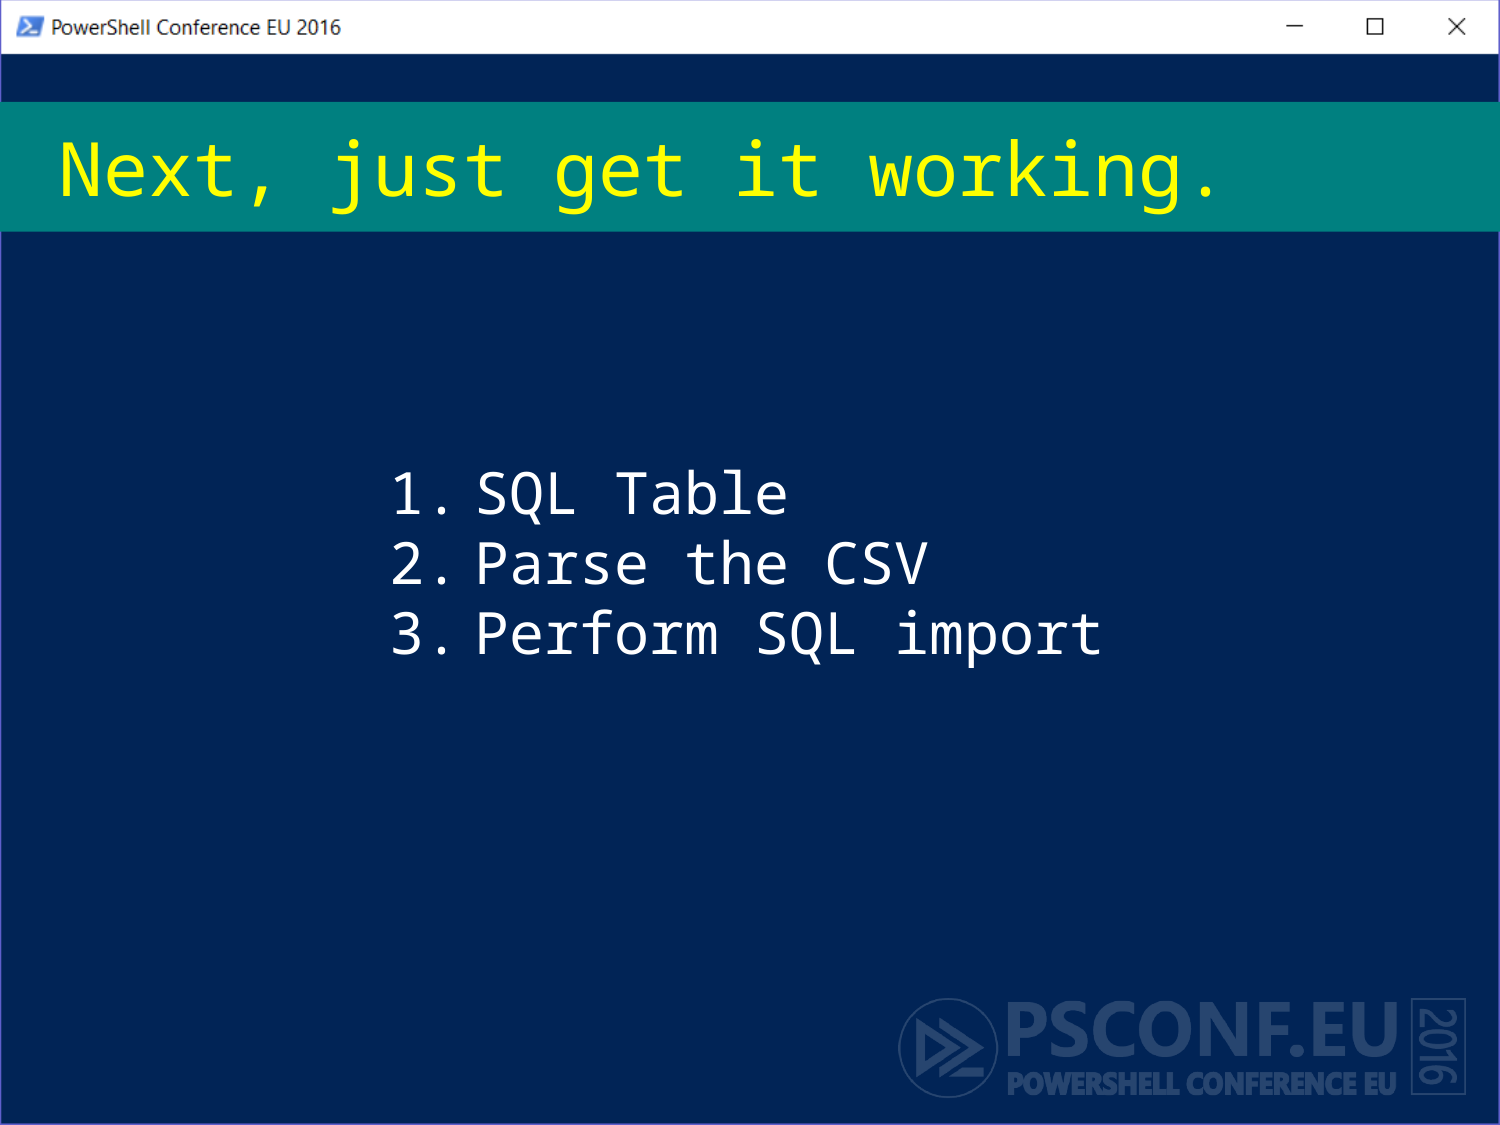

# Next, just get it working.
SQL Table
Parse the CSV
Perform SQL import